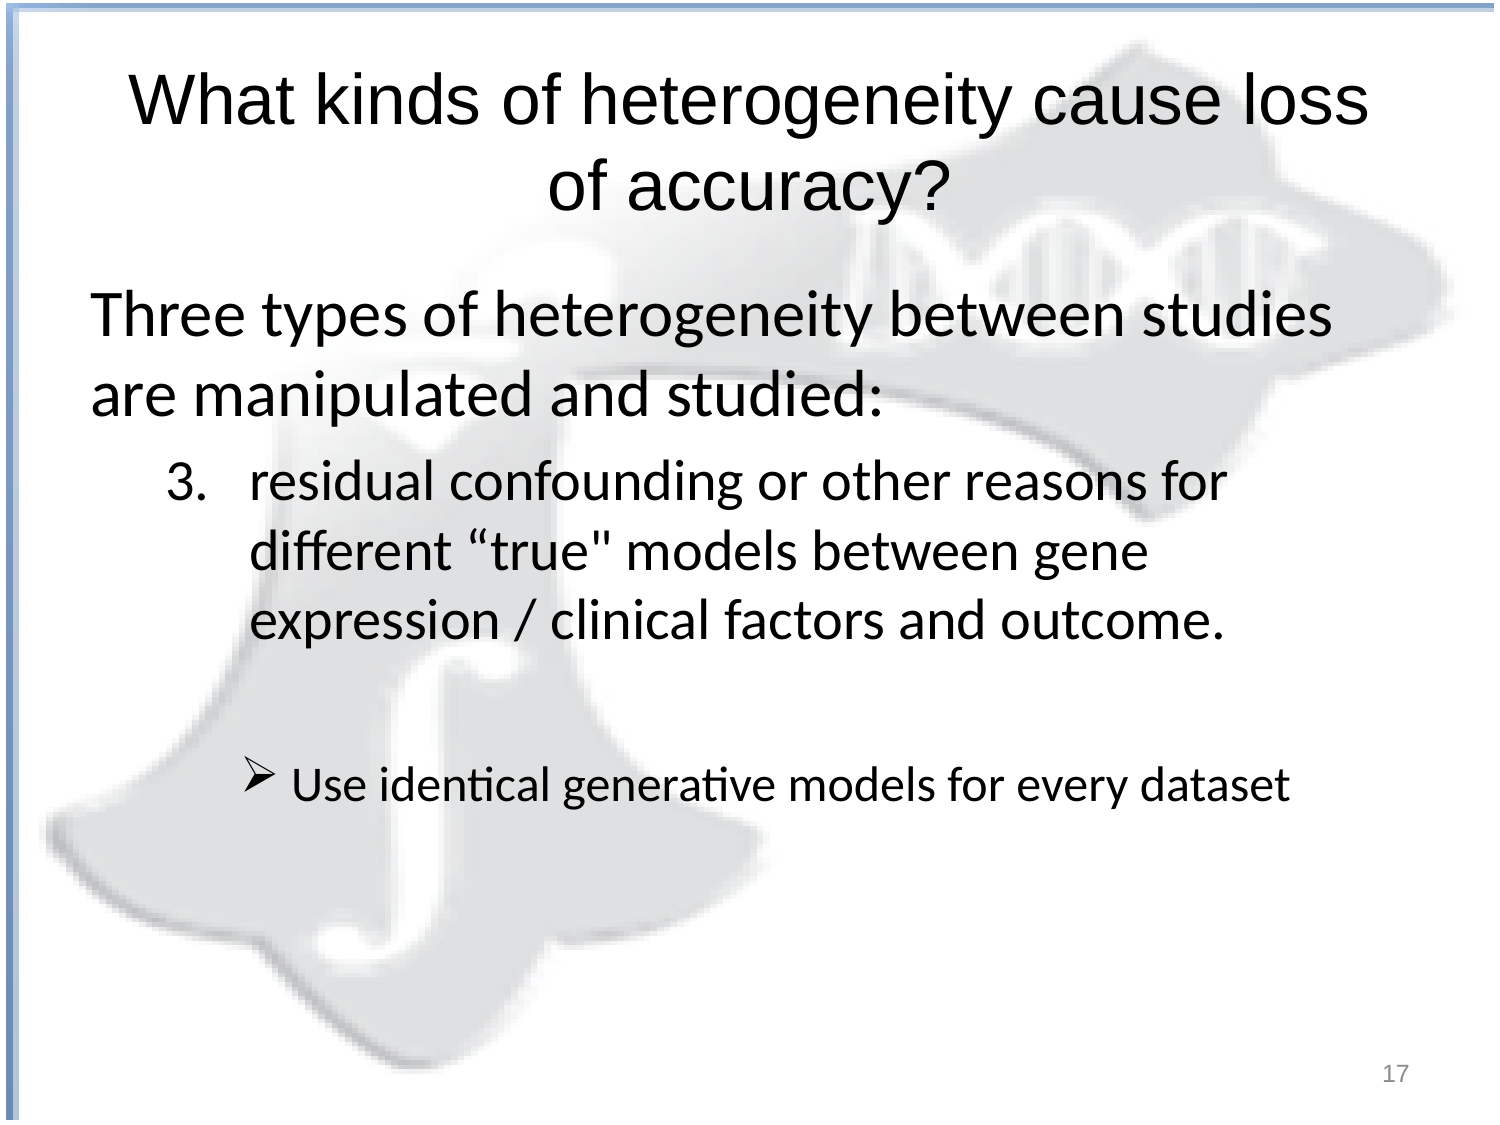

# What kinds of heterogeneity cause loss of accuracy?
Three types of heterogeneity between studies are manipulated and studied:
residual confounding or other reasons for different “true" models between gene expression / clinical factors and outcome.

 Use identical generative models for every dataset

17